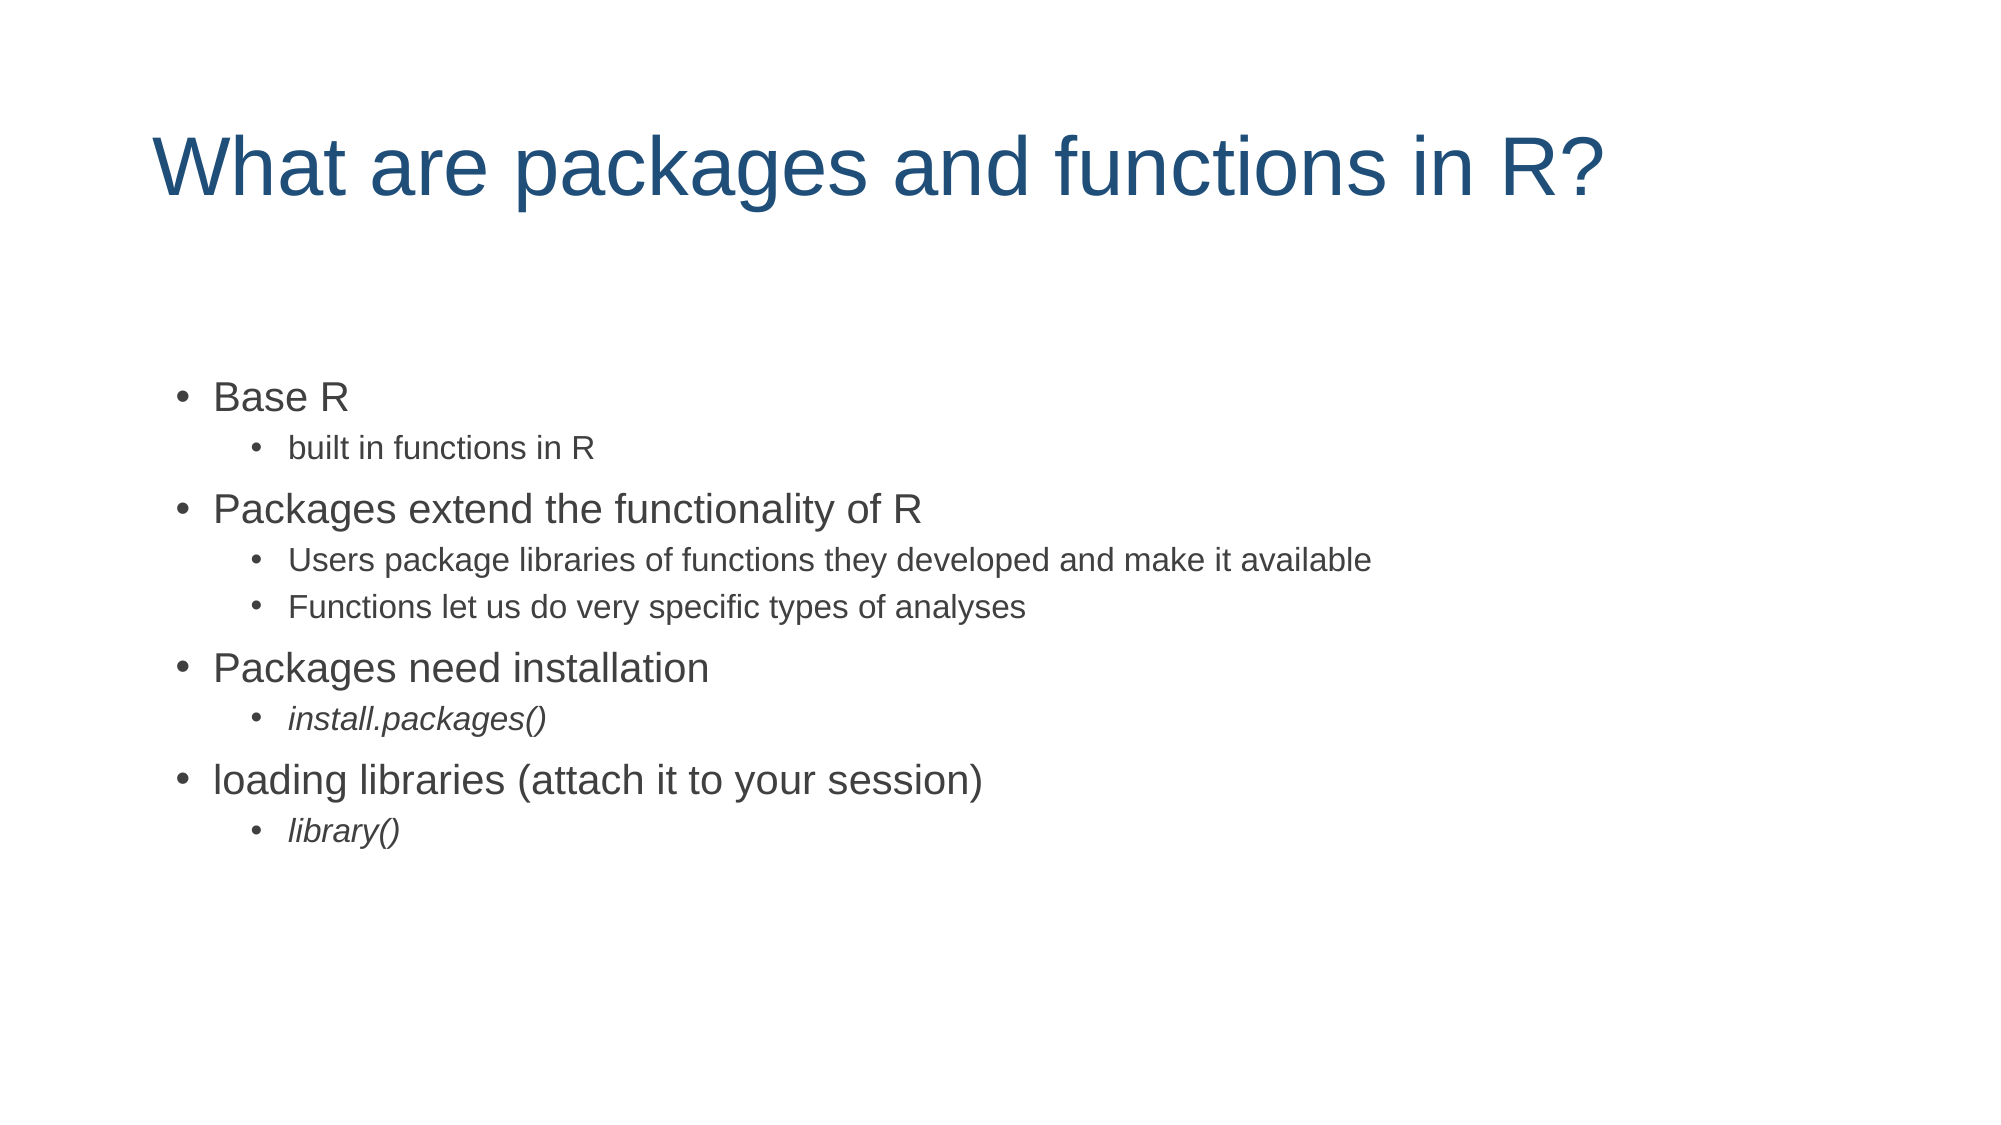

# What are packages and functions in R?

Base R
built in functions in R
Packages extend the functionality of R
Users package libraries of functions they developed and make it available
Functions let us do very specific types of analyses
Packages need installation
install.packages()
loading libraries (attach it to your session)
library()